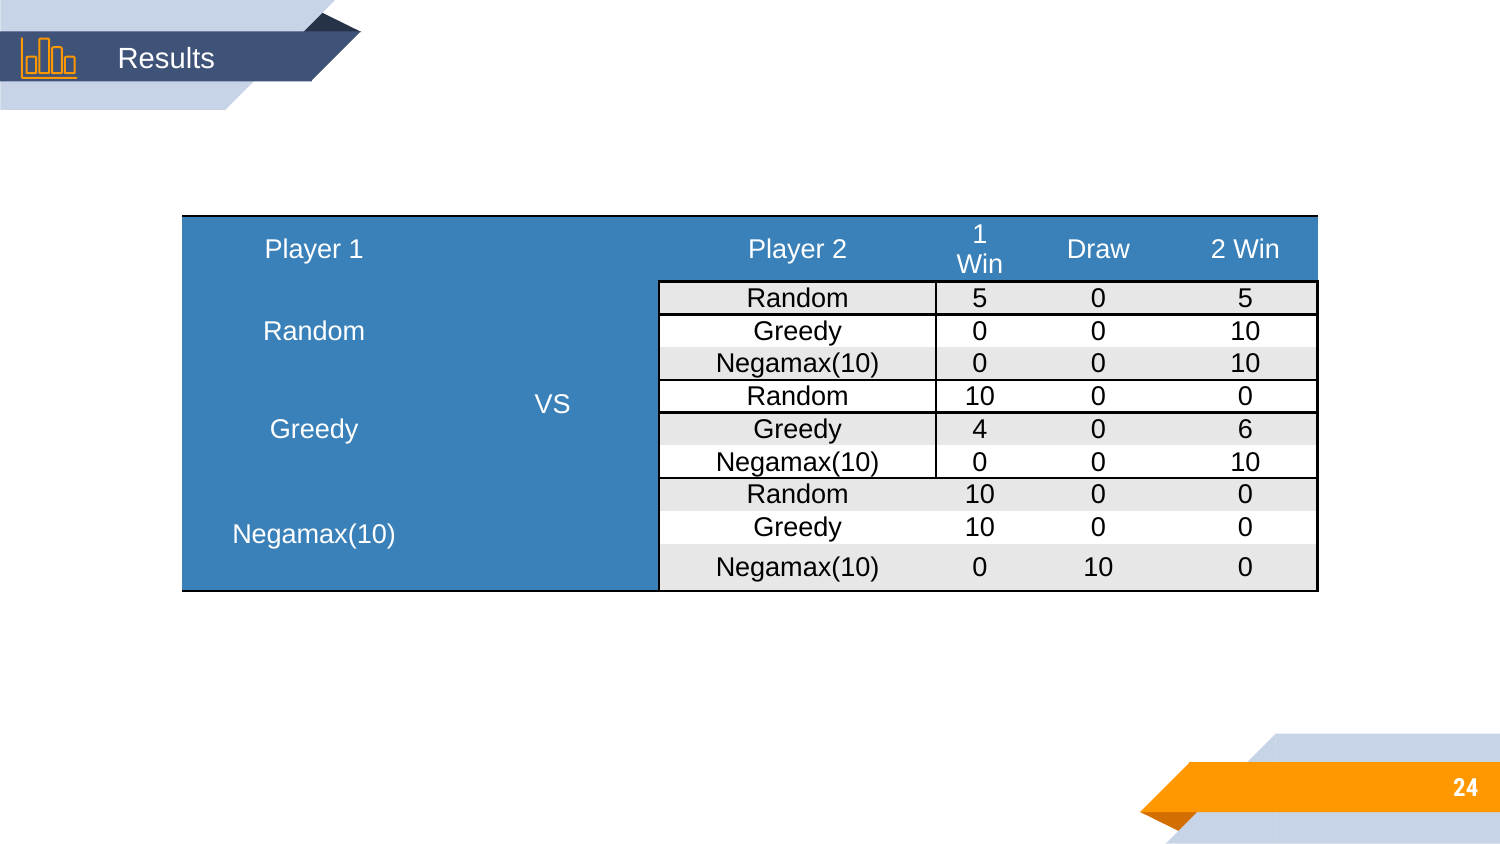

Results

| Player 1 | VS | Player 2 | 1 Win | Draw | 2 Win |
| --- | --- | --- | --- | --- | --- |
| Random |  | Random | 5 | 0 | 5 |
|  |  | Greedy | 0 | 0 | 10 |
|  |  | Negamax(10) | 0 | 0 | 10 |
| Greedy |  | Random | 10 | 0 | 0 |
|  |  | Greedy | 4 | 0 | 6 |
|  |  | Negamax(10) | 0 | 0 | 10 |
| Negamax(10) |  | Random | 10 | 0 | 0 |
|  |  | Greedy | 10 | 0 | 0 |
|  |  | Negamax(10) | 0 | 10 | 0 |
24